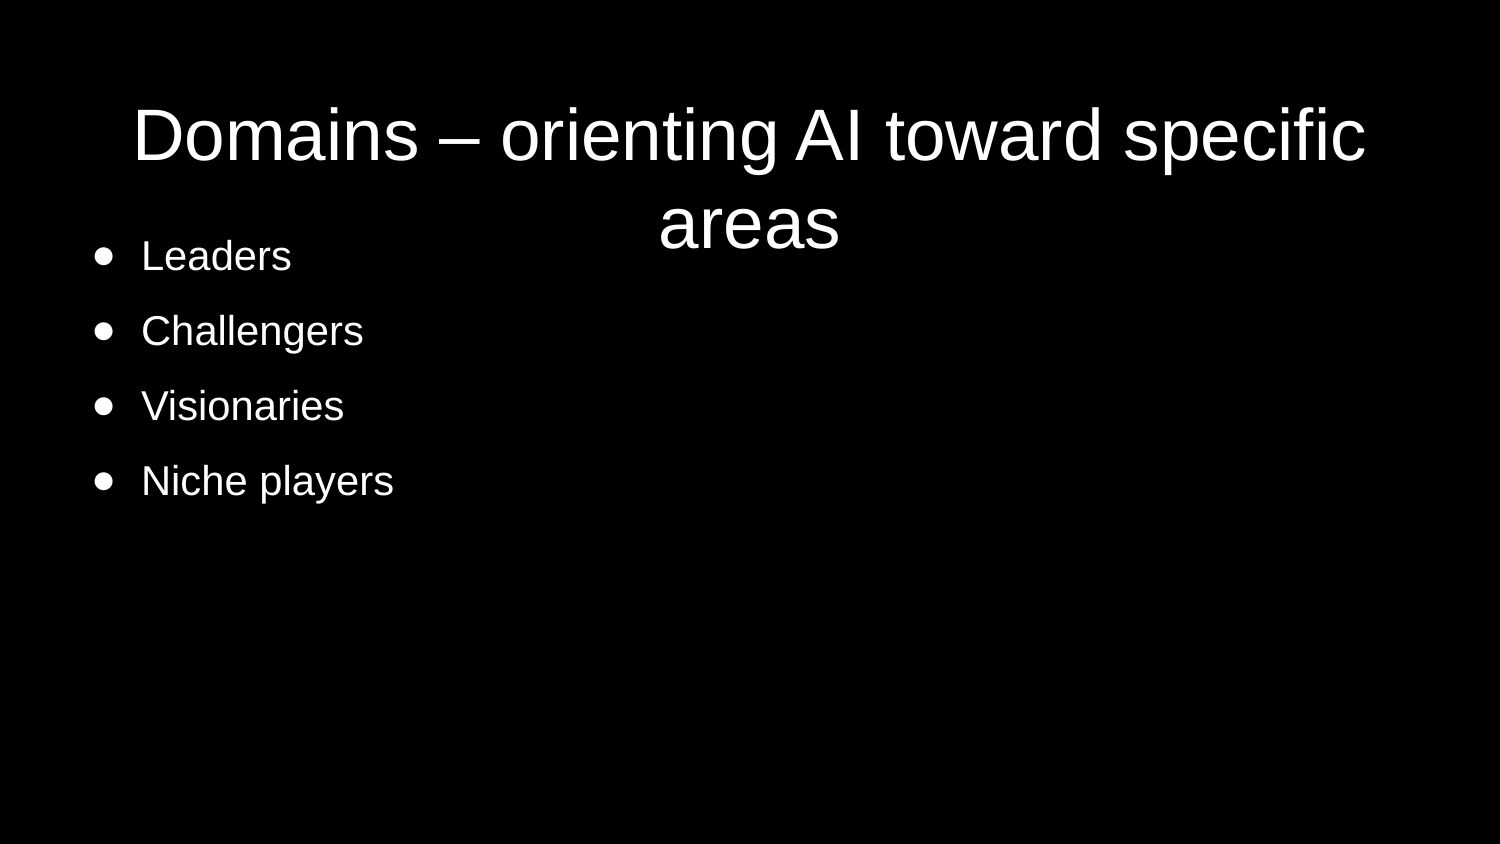

# Domains – orienting AI toward specific areas
Leaders
Challengers
Visionaries
Niche players